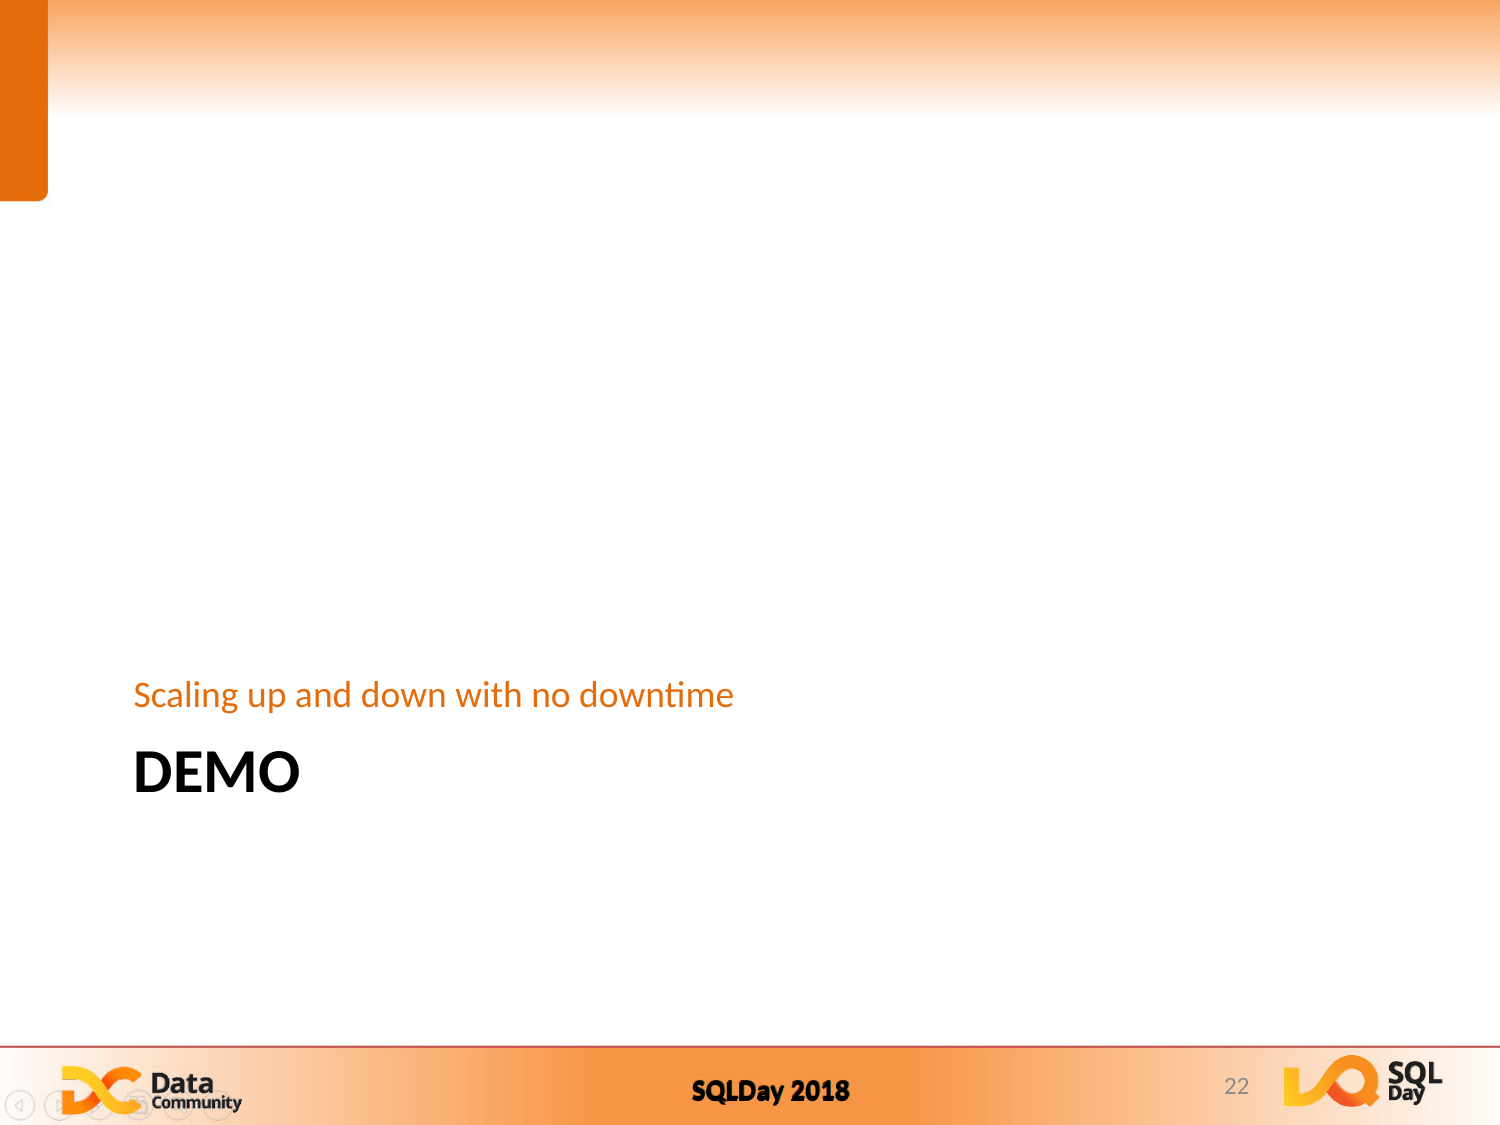

Scaling up and down with no downtime
# DEMO
22